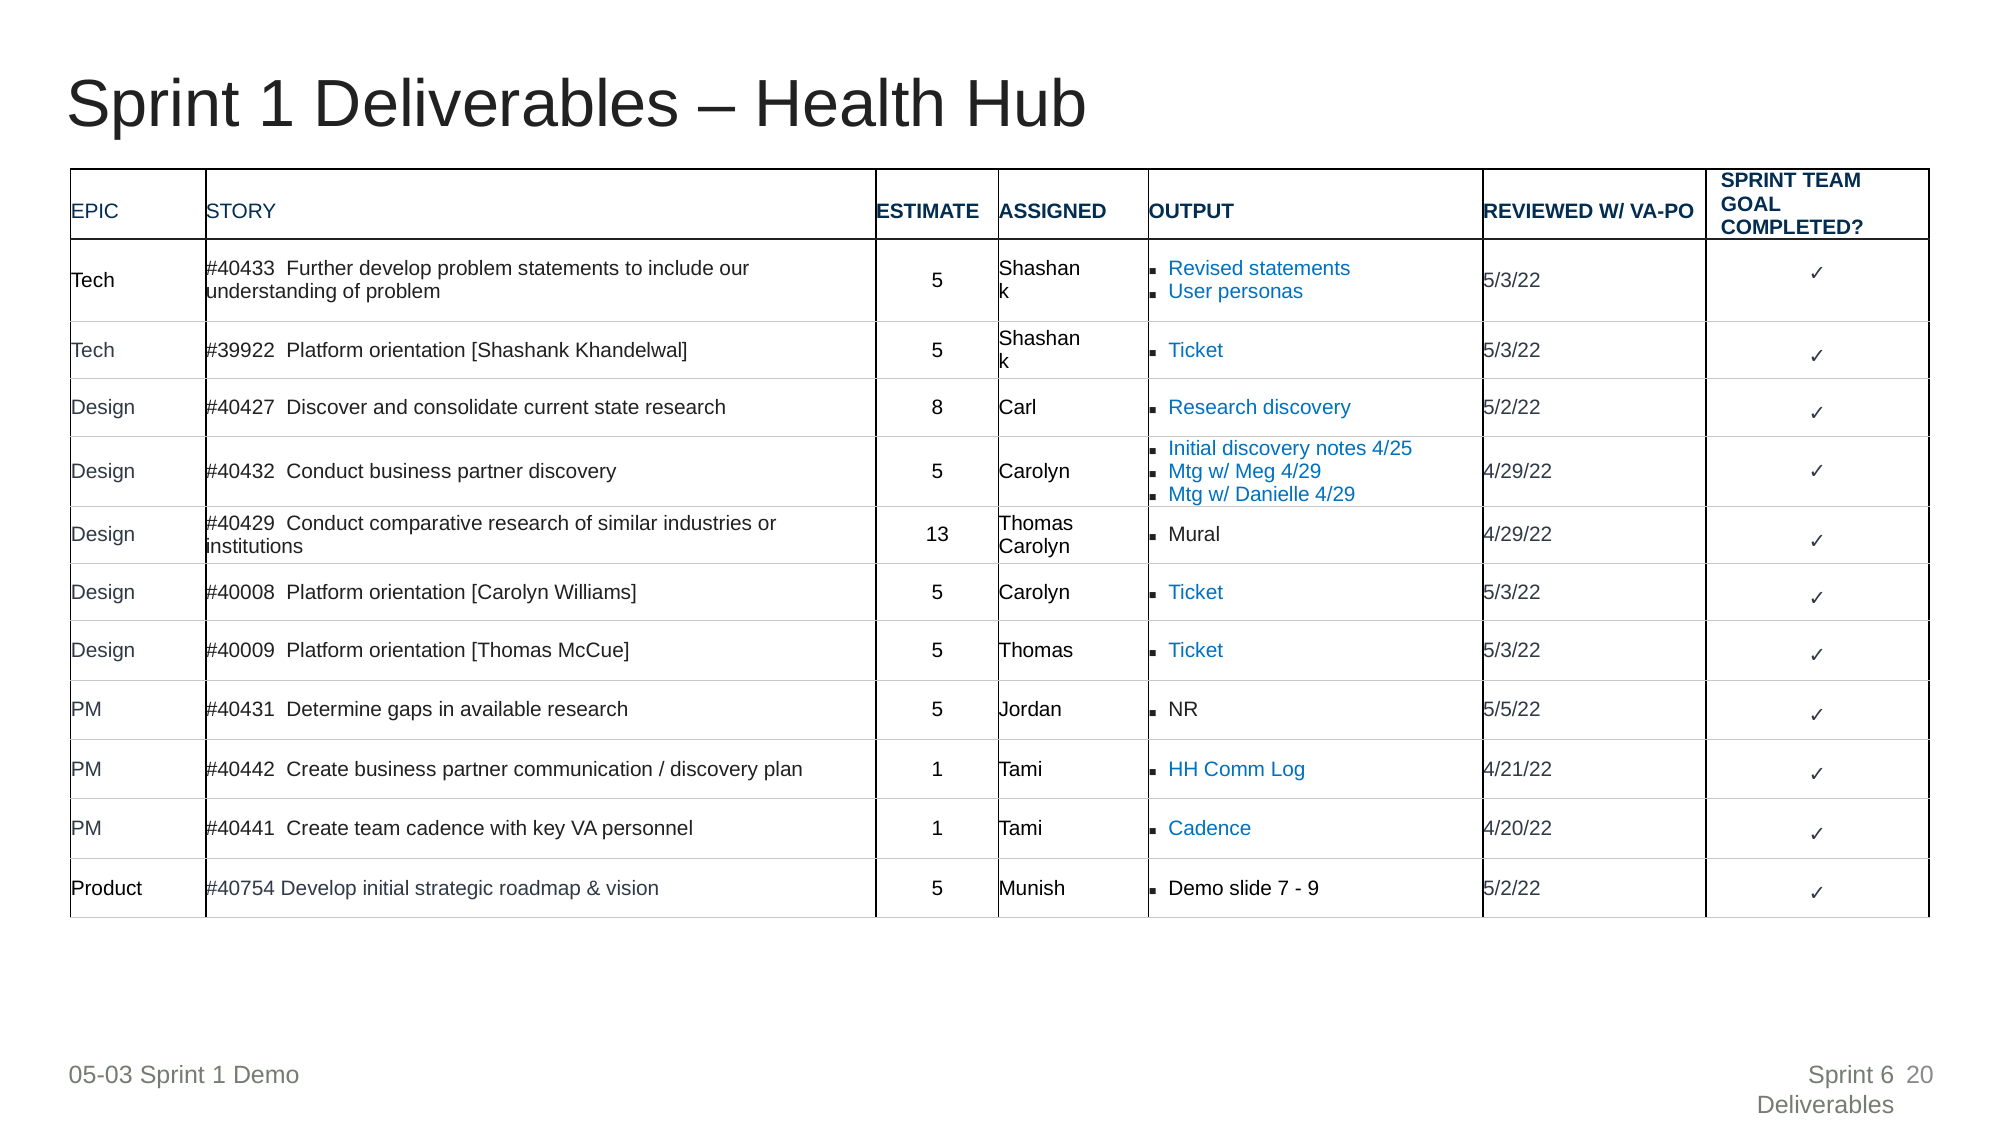

# Sprint 1 Deliverables – Health Hub
| EPIC | STORY | ESTIMATE | ASSIGNED | OUTPUT | REVIEWED W/ VA-PO | SPRINT TEAM GOAL COMPLETED? |
| --- | --- | --- | --- | --- | --- | --- |
| Tech | #40433 Further develop problem statements to include our understanding of problem | 5 | Shashank | Revised statements User personas | 5/3/22 | ✓ |
| Tech | #39922 Platform orientation [Shashank Khandelwal] | 5 | Shashank | Ticket | 5/3/22 | ✓ |
| Design | #40427 Discover and consolidate current state research | 8 | Carl | Research discovery | 5/2/22 | ✓ |
| Design | #40432 Conduct business partner discovery | 5 | Carolyn | Initial discovery notes 4/25 Mtg w/ Meg 4/29 Mtg w/ Danielle 4/29 | 4/29/22 | ✓ |
| Design | #40429 Conduct comparative research of similar industries or institutions | 13 | Thomas Carolyn | Mural | 4/29/22 | ✓ |
| Design | #40008 Platform orientation [Carolyn Williams] | 5 | Carolyn | Ticket | 5/3/22 | ✓ |
| Design | #40009 Platform orientation [Thomas McCue] | 5 | Thomas | Ticket | 5/3/22 | ✓ |
| PM | #40431 Determine gaps in available research | 5 | Jordan | NR | 5/5/22 | ✓ |
| PM | #40442 Create business partner communication / discovery plan | 1 | Tami | HH Comm Log | 4/21/22 | ✓ |
| PM | #40441 Create team cadence with key VA personnel | 1 | Tami | Cadence | 4/20/22 | ✓ |
| Product | #40754 Develop initial strategic roadmap & vision | 5 | Munish | Demo slide 7 - 9 | 5/2/22 | ✓ |
20
05-03 Sprint 1 Demo
Sprint 6 Deliverables